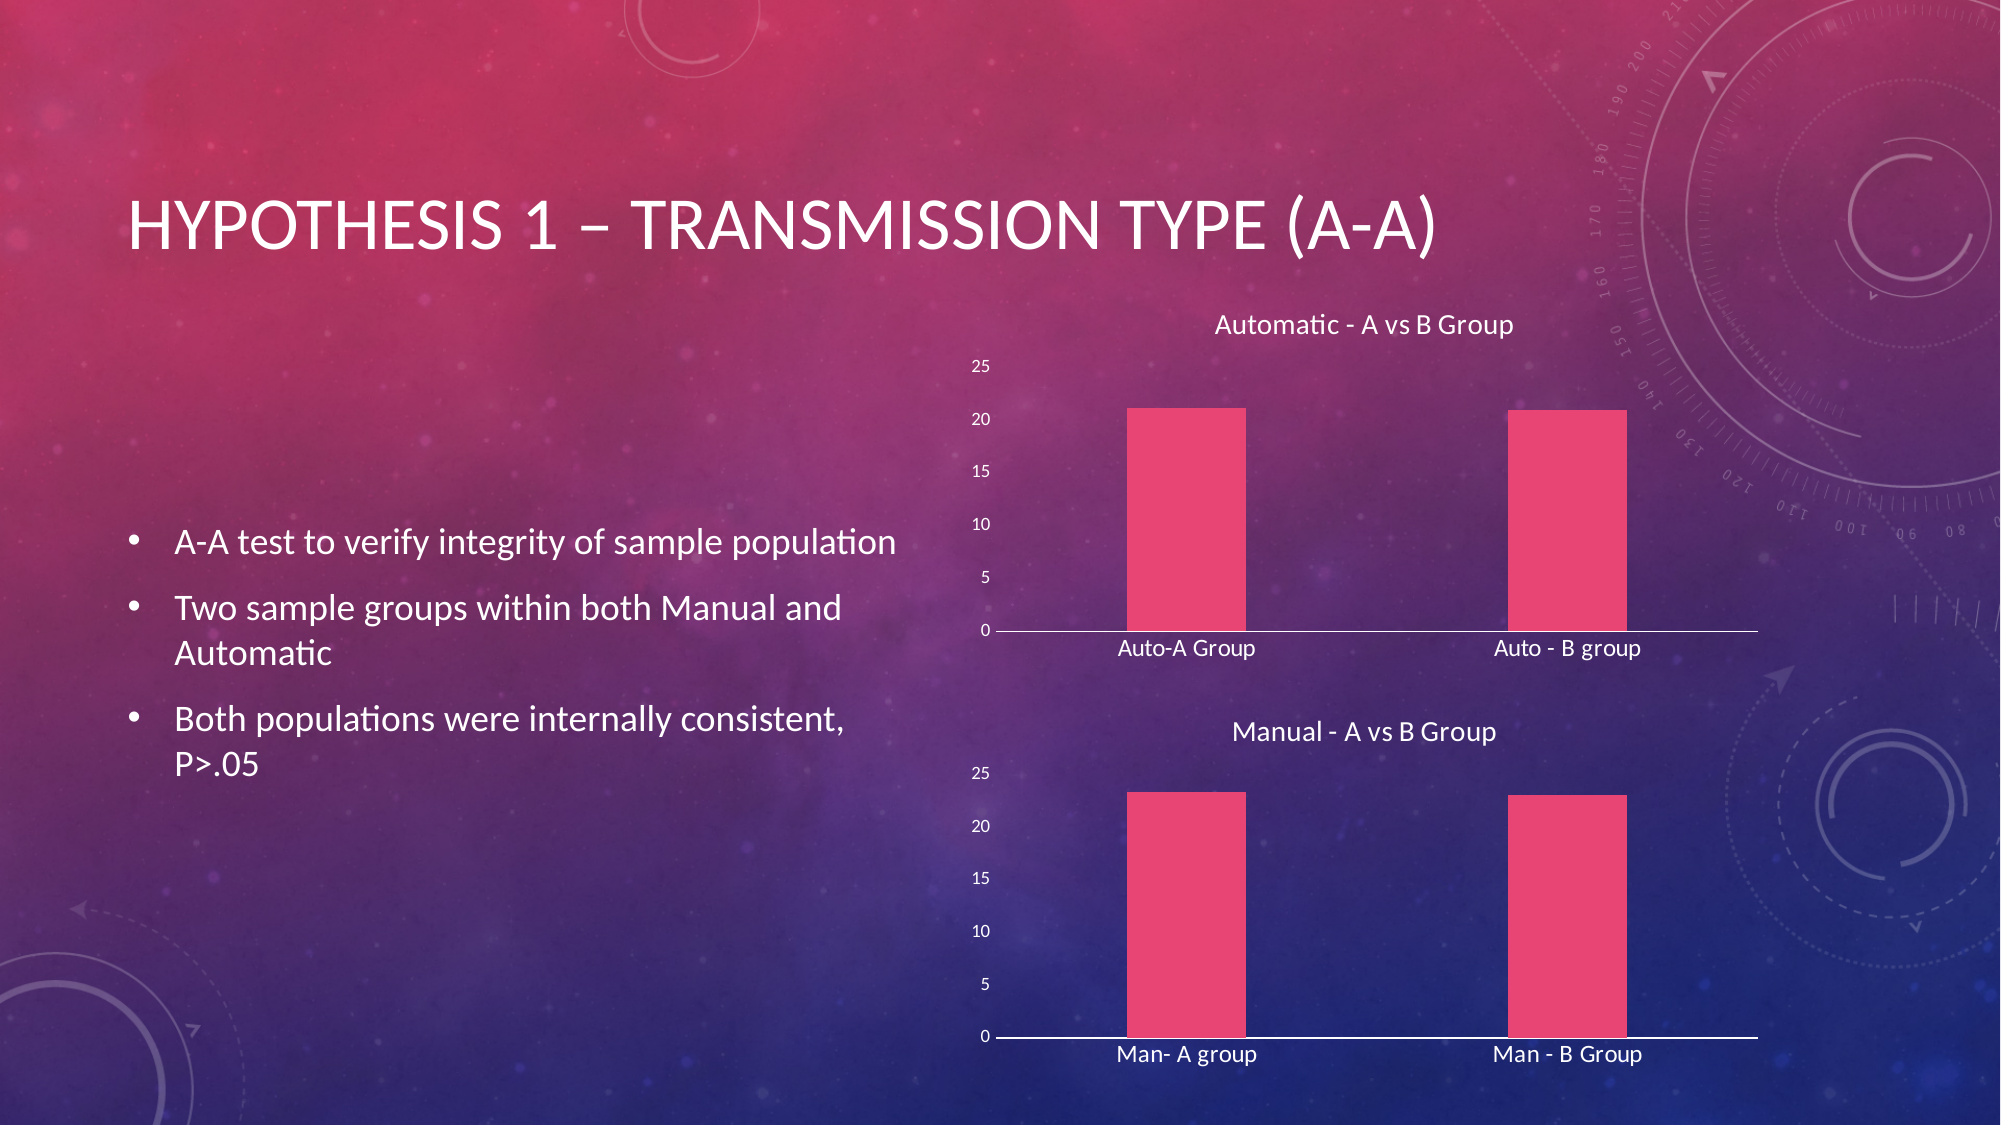

# Hypothesis 1 – Transmission Type (A-A)

### Chart: Automatic - A vs B Group

| Category | Mean |
|---|---|
| Auto-A Group | 21.199230908317343 |
| Auto - B group | 21.014636623042243 |
A-A test to verify integrity of sample population
Two sample groups within both Manual and Automatic
Both populations were internally consistent, P>.05

### Chart: Manual - A vs B Group

| Category | Mean |
|---|---|
| Man- A group | 23.32757733105215 |
| Man - B Group | 23.026127280265328 |